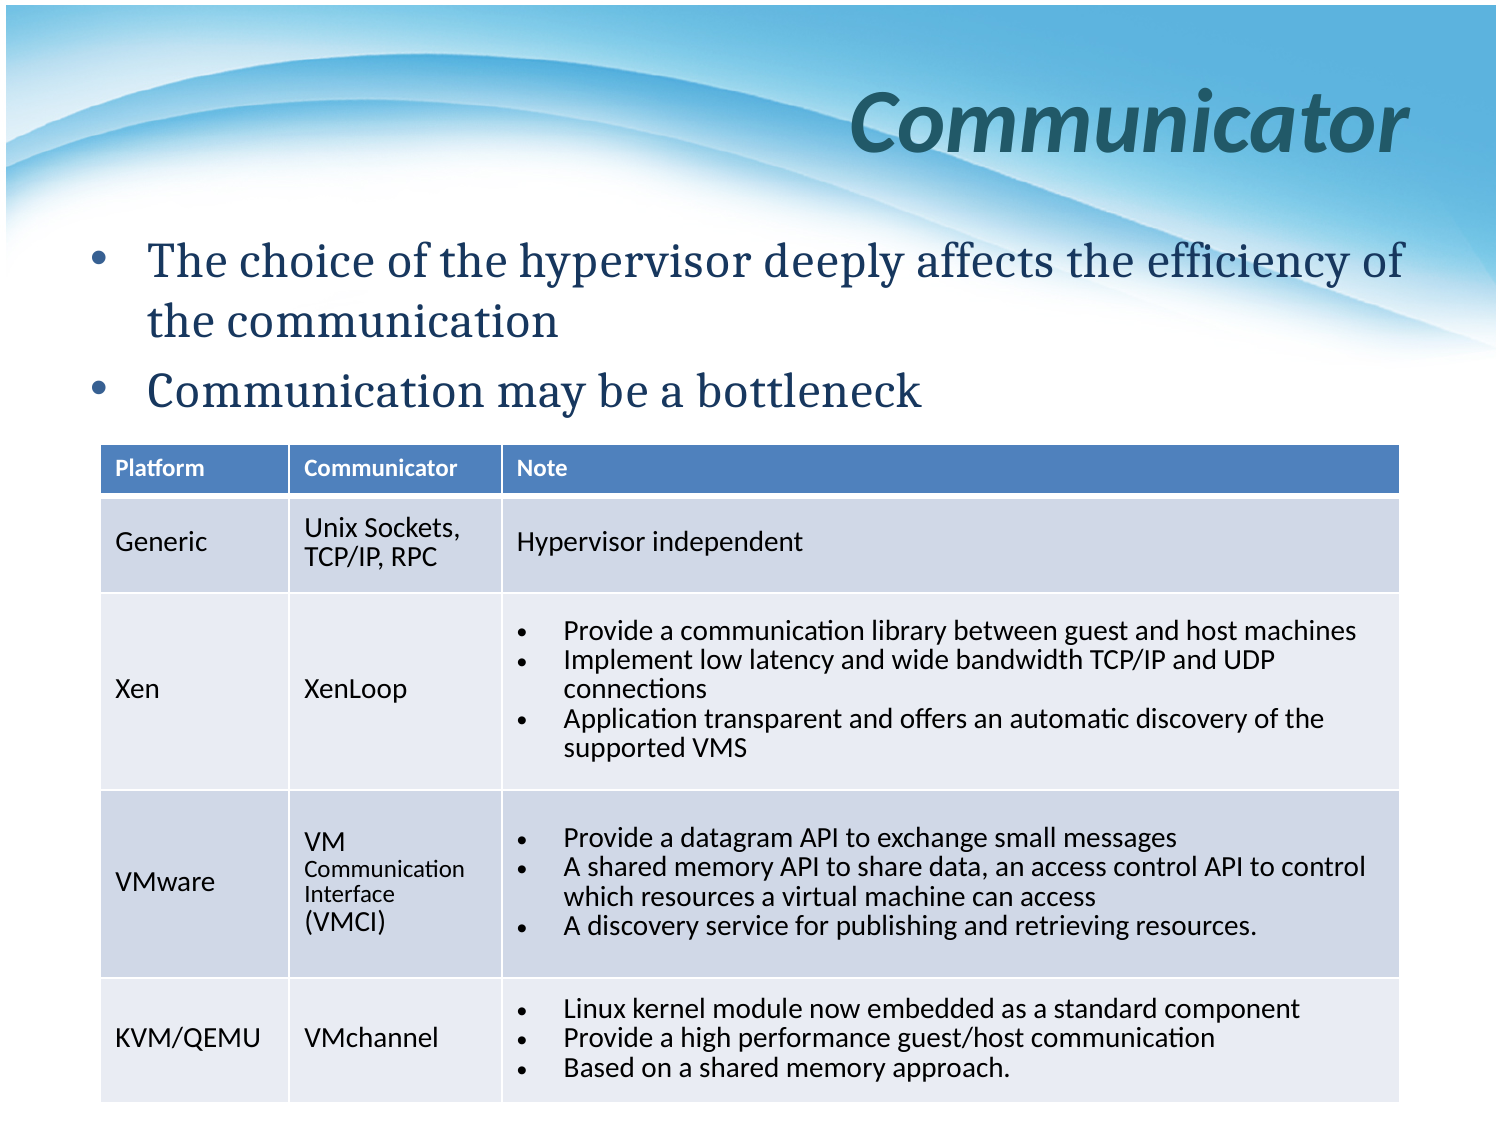

# Communicator
The choice of the hypervisor deeply affects the efficiency of the communication
Communication may be a bottleneck
| Platform | Communicator | Note |
| --- | --- | --- |
| Generic | Unix Sockets, TCP/IP, RPC | Hypervisor independent |
| Xen | XenLoop | Provide a communication library between guest and host machines Implement low latency and wide bandwidth TCP/IP and UDP connections Application transparent and offers an automatic discovery of the supported VMS |
| VMware | VM Communication Interface (VMCI) | Provide a datagram API to exchange small messages A shared memory API to share data, an access control API to control which resources a virtual machine can access A discovery service for publishing and retrieving resources. |
| KVM/QEMU | VMchannel | Linux kernel module now embedded as a standard component Provide a high performance guest/host communication Based on a shared memory approach. |